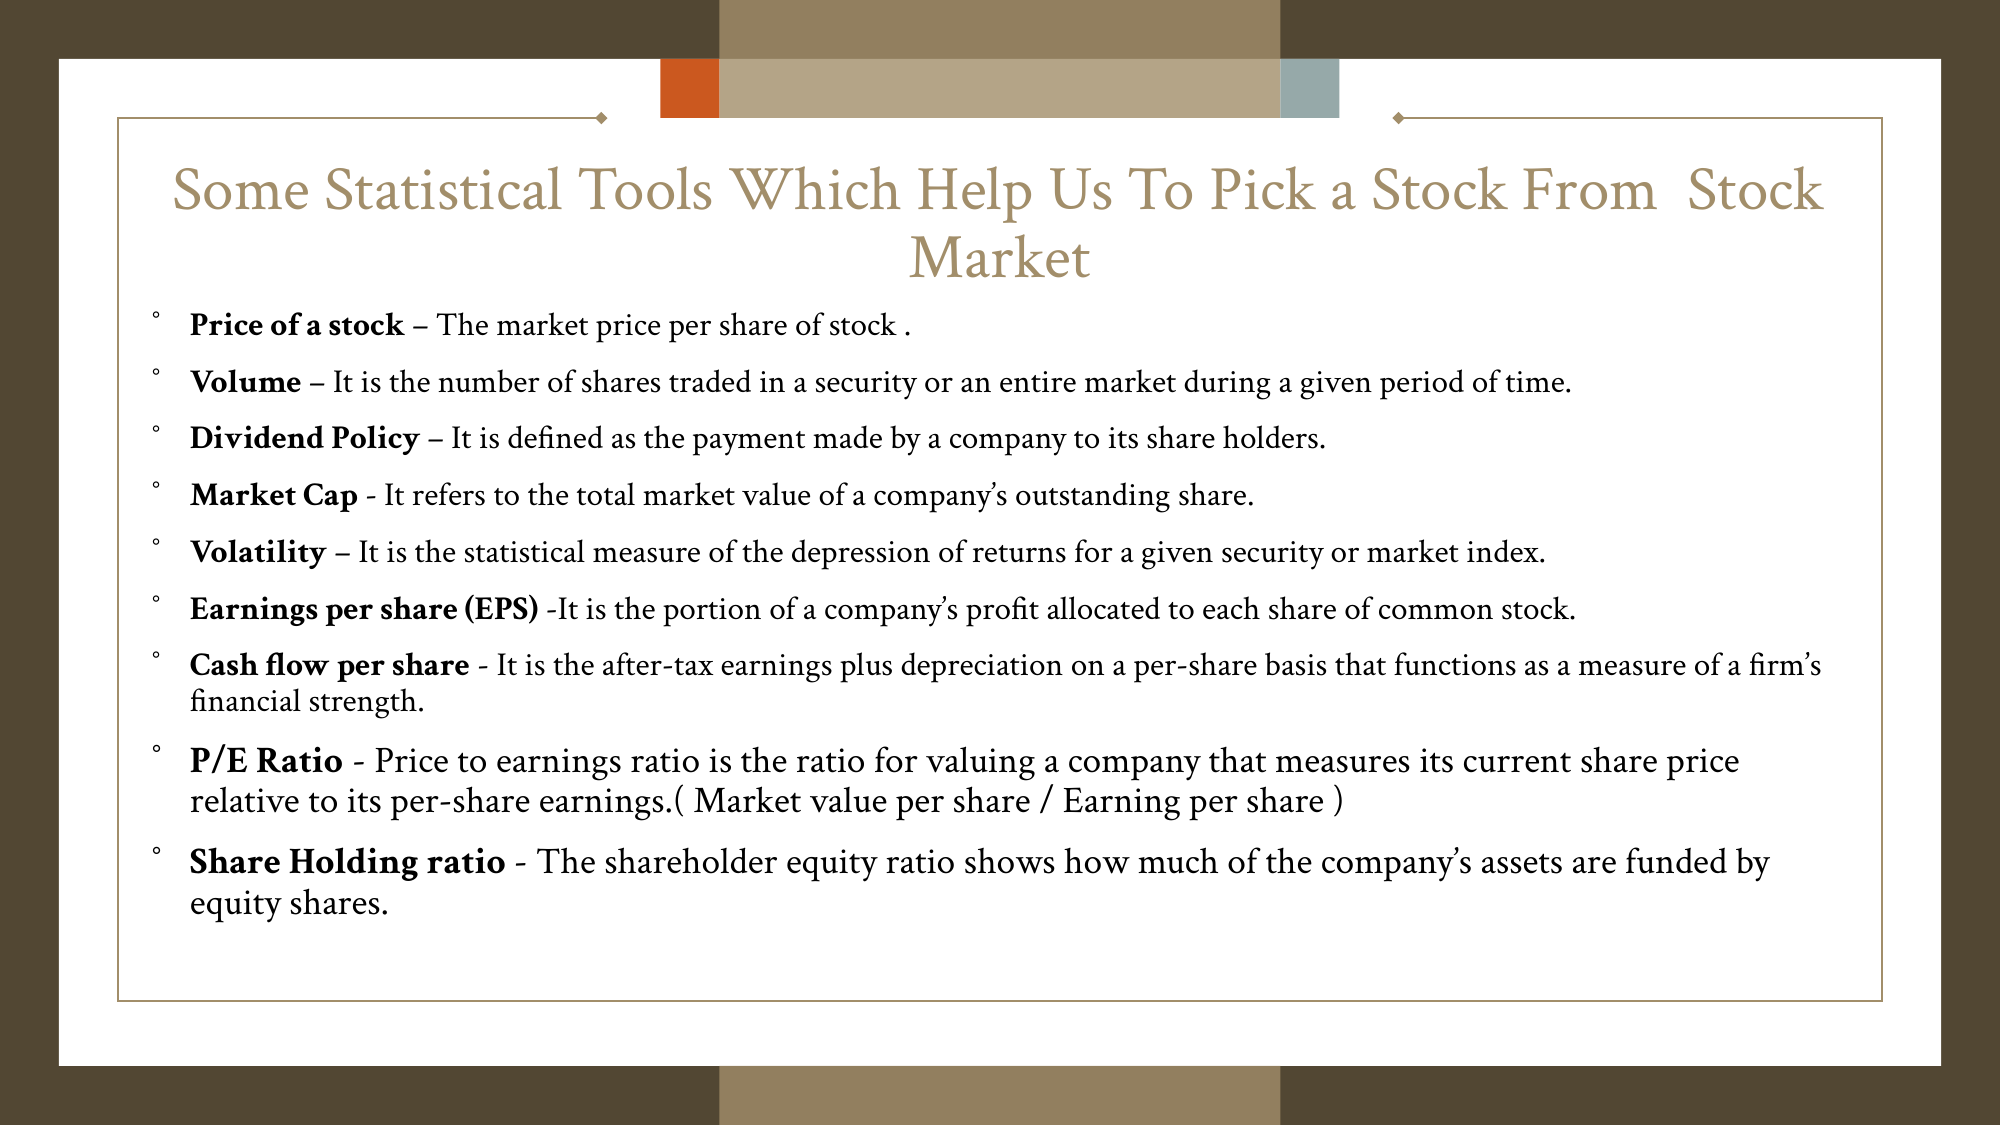

# Some Statistical Tools Which Help Us To Pick a Stock From  Stock Market
Price of a stock – The market price per share of stock .
Volume – It is the number of shares traded in a security or an entire market during a given period of time.
Dividend Policy – It is defined as the payment made by a company to its share holders.
Market Cap - It refers to the total market value of a company’s outstanding share.
Volatility – It is the statistical measure of the depression of returns for a given security or market index.
Earnings per share (EPS) -It is the portion of a company’s profit allocated to each share of common stock.
Cash flow per share - It is the after-tax earnings plus depreciation on a per-share basis that functions as a measure of a firm’s financial strength.
P/E Ratio - Price to earnings ratio is the ratio for valuing a company that measures its current share price relative to its per-share earnings.( Market value per share / Earning per share )
Share Holding ratio - The shareholder equity ratio shows how much of the company’s assets are funded by equity shares.